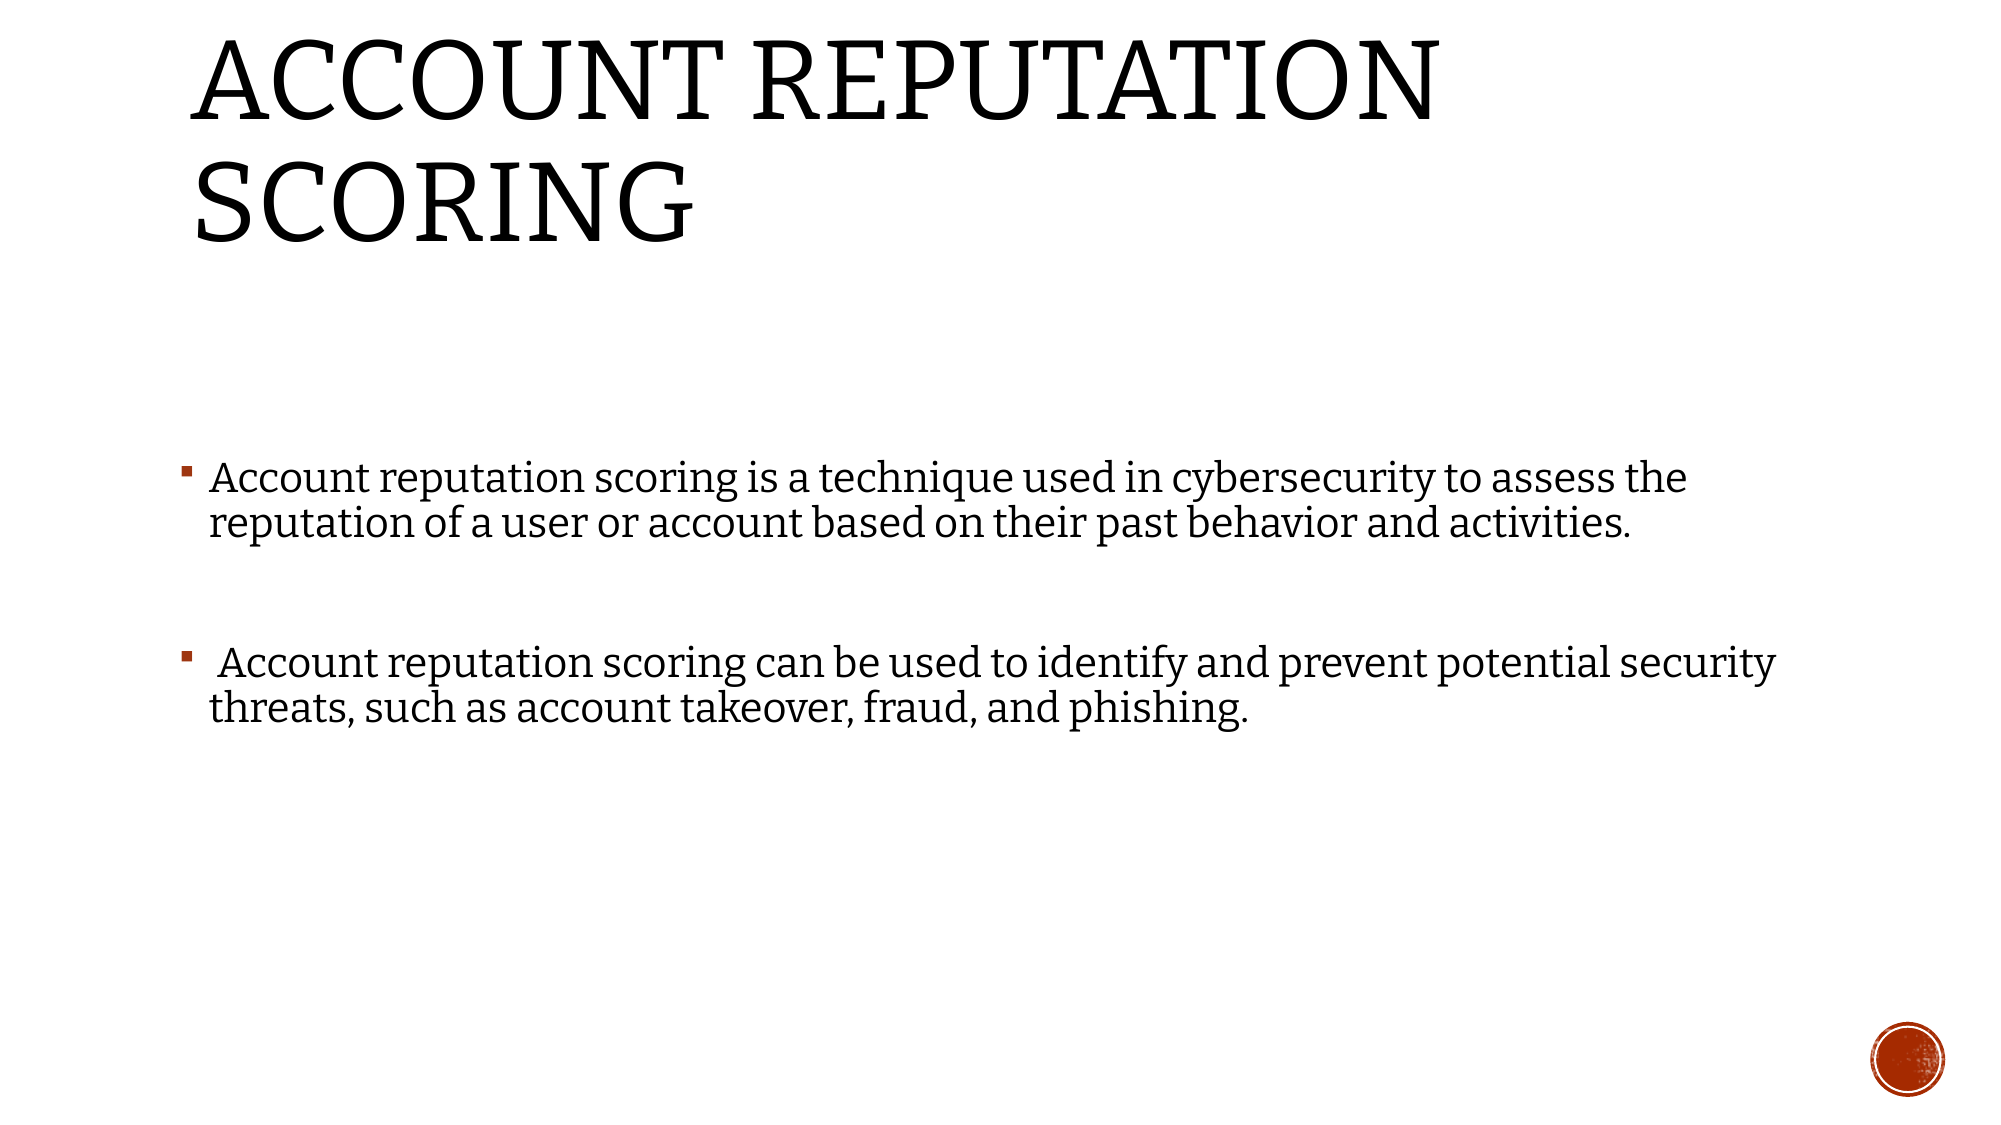

# Account reputation scoring

Account reputation scoring is a technique used in cybersecurity to assess the reputation of a user or account based on their past behavior and activities.

 Account reputation scoring can be used to identify and prevent potential security threats, such as account takeover, fraud, and phishing.